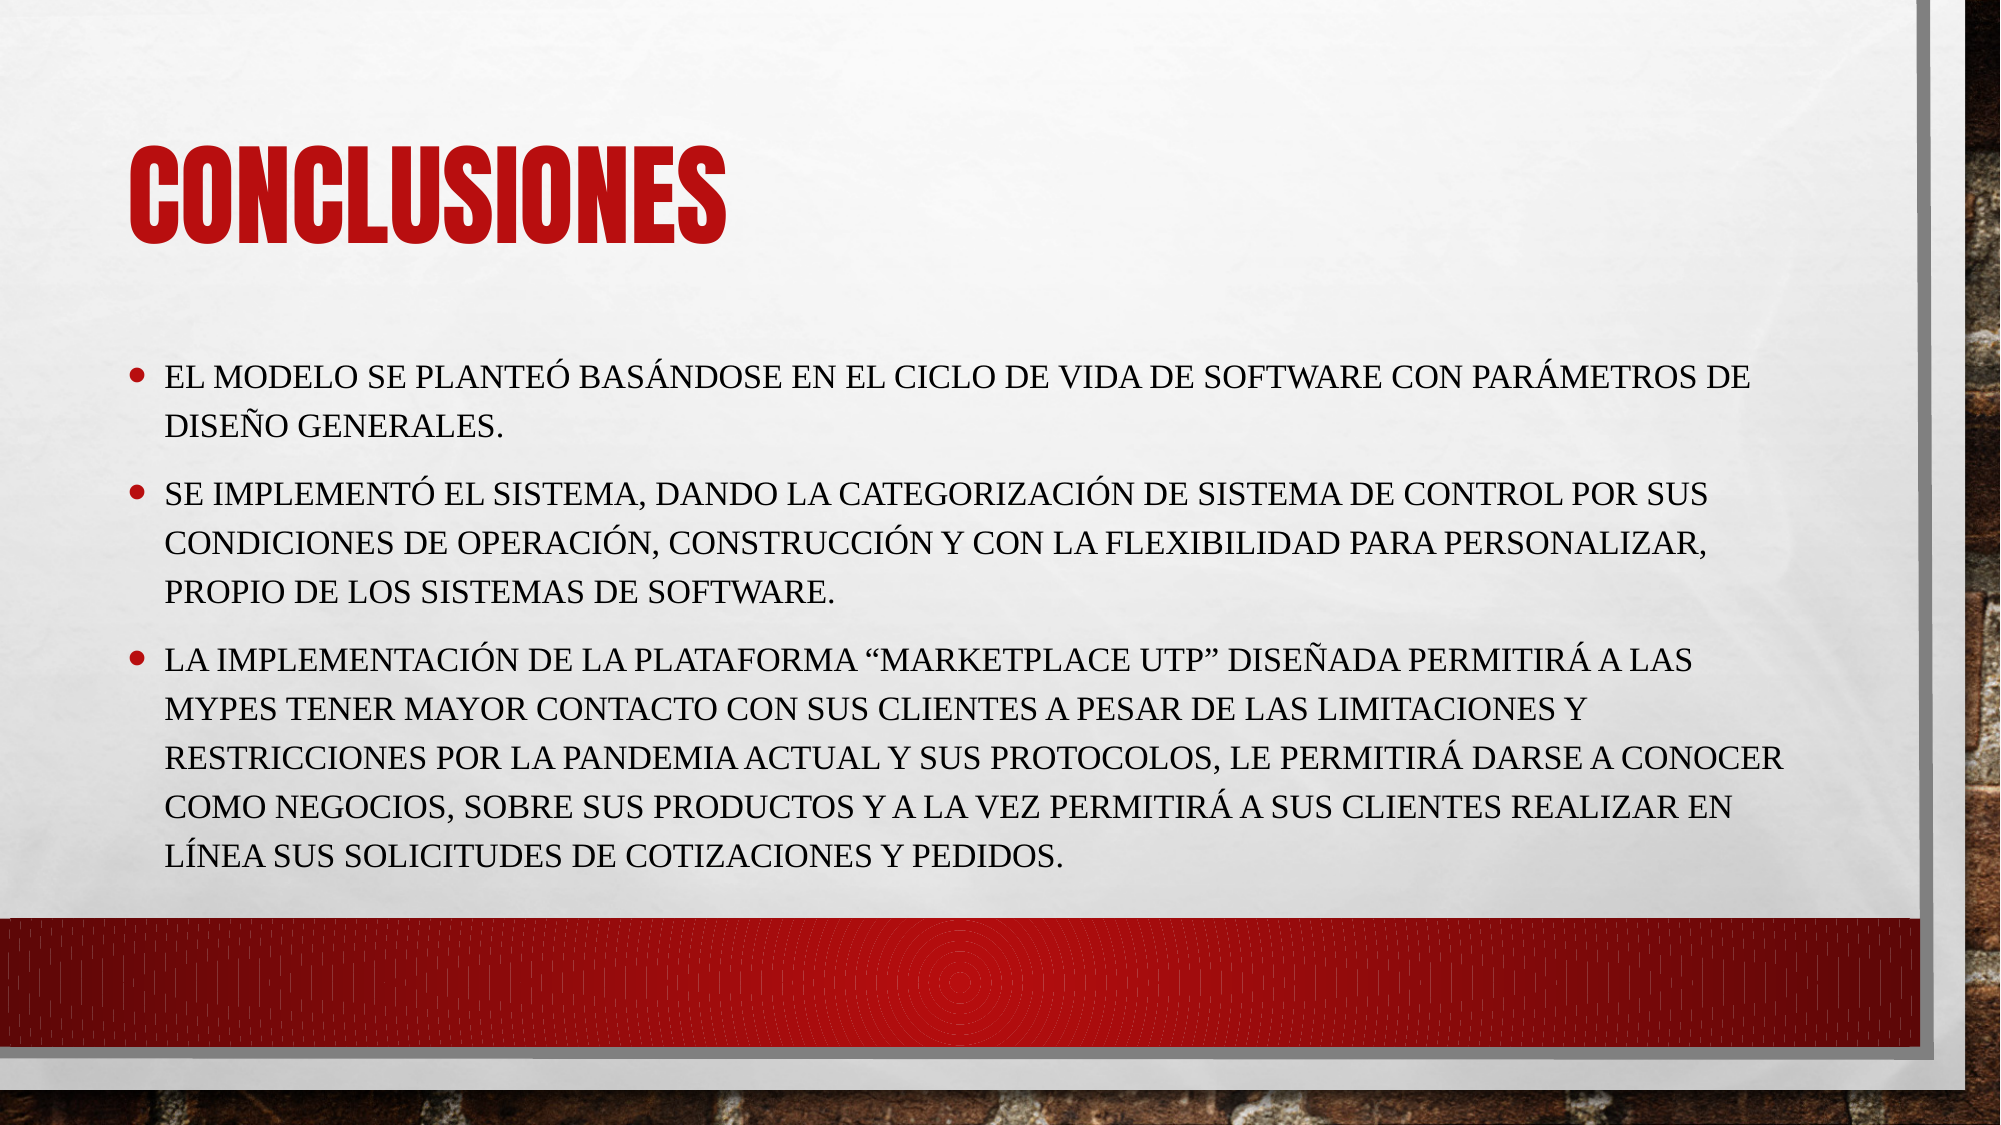

# CONCLUSIONES
El modelo se planteó basándose en el ciclo de vida de software con parámetros de diseño generales.
Se implementó el sistema, dando la categorización de sistema de control por sus condiciones de operación, construcción y con la flexibilidad para personalizar, propio de los sistemas de software.
La implementación de la plataforma “MarketPlace UTP” diseñada permitirá a las Mypes tener mayor contacto con sus Clientes a pesar de las limitaciones y restricciones por la pandemia actual y sus protocolos, le permitirá darse a conocer como negocios, sobre sus productos y a la vez permitirá a sus clientes realizar en línea sus solicitudes de cotizaciones y pedidos.